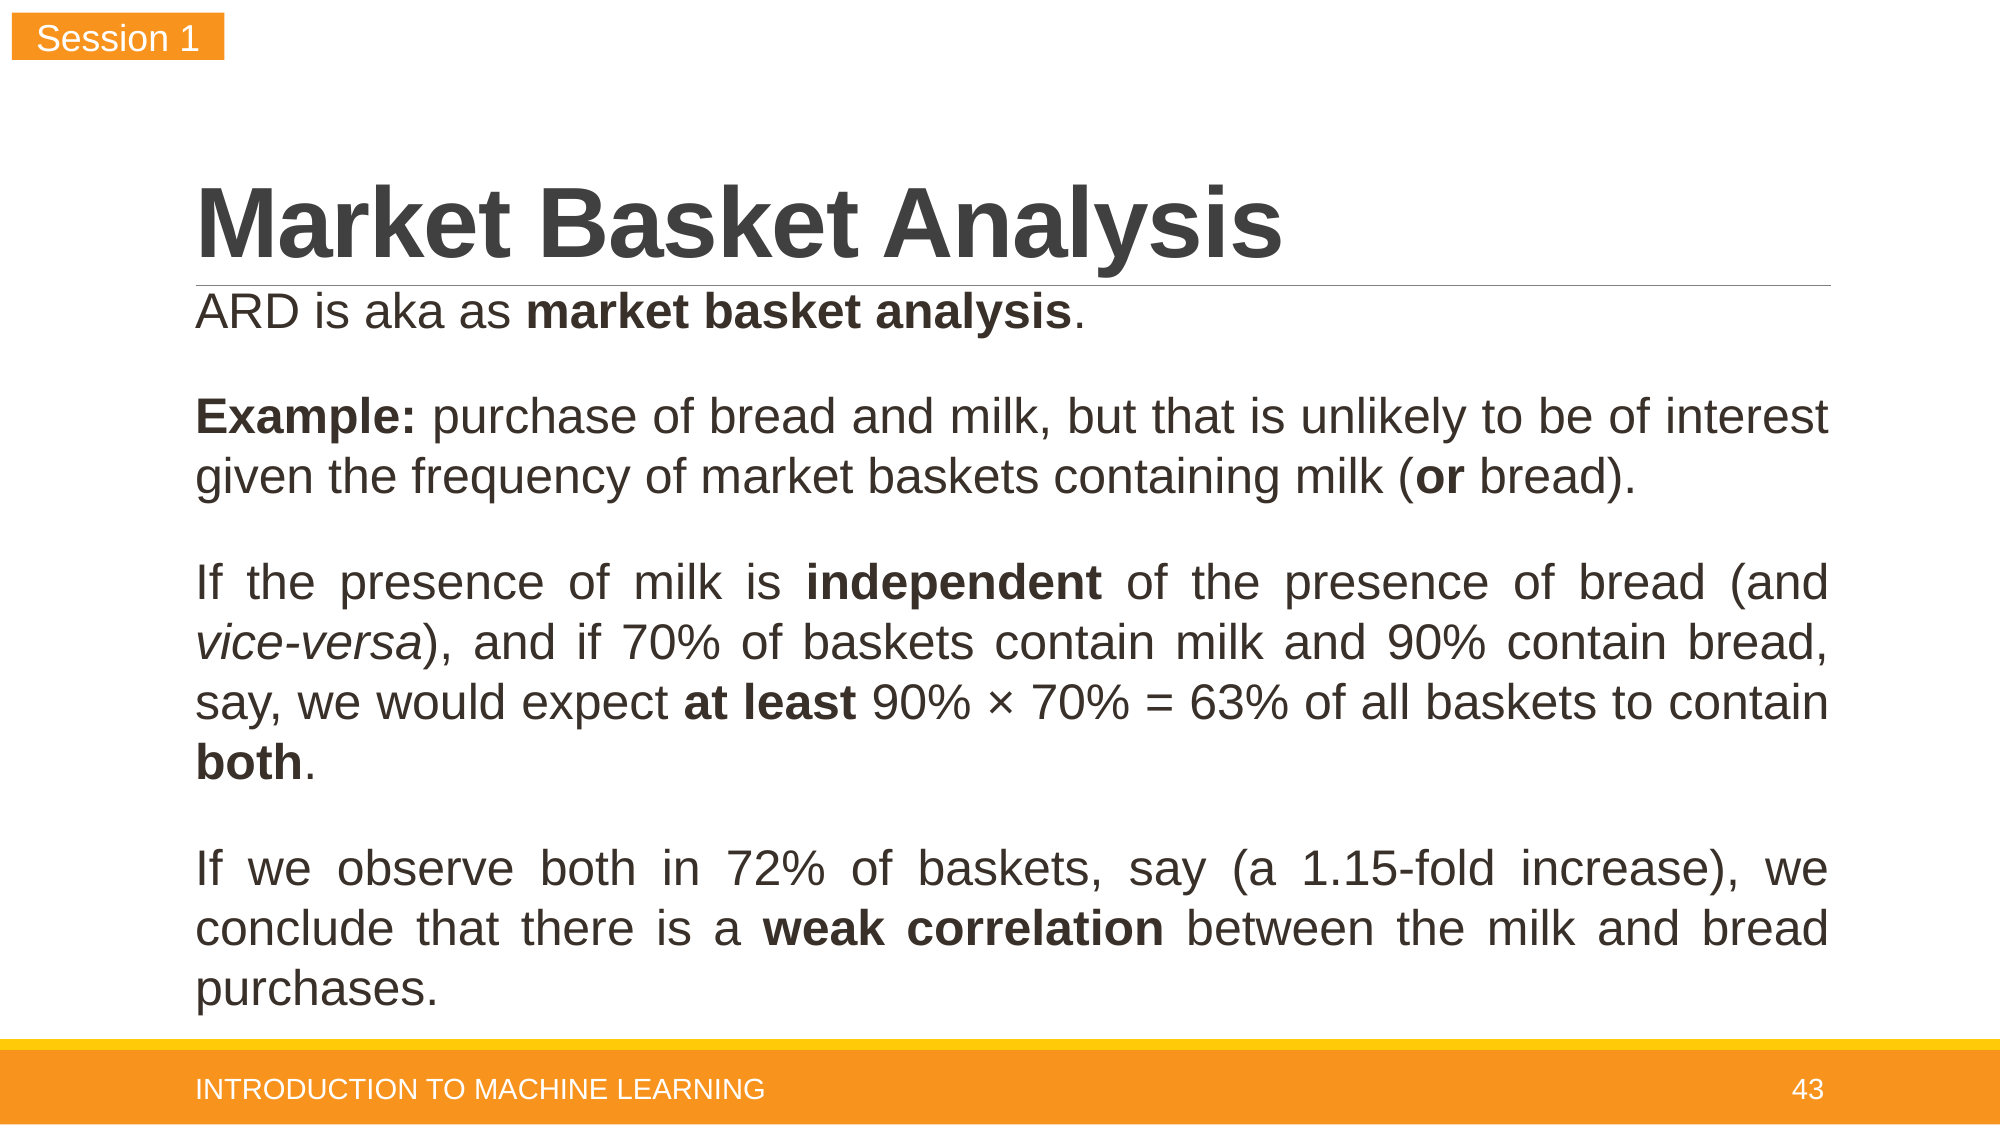

Session 1

# Market Basket Analysis
ARD is aka as market basket analysis.
Example: purchase of bread and milk, but that is unlikely to be of interest given the frequency of market baskets containing milk (or bread).
If the presence of milk is independent of the presence of bread (and vice-versa), and if 70% of baskets contain milk and 90% contain bread, say, we would expect at least 90% × 70% = 63% of all baskets to contain both.
If we observe both in 72% of baskets, say (a 1.15-fold increase), we conclude that there is a weak correlation between the milk and bread purchases.
INTRODUCTION TO MACHINE LEARNING
43